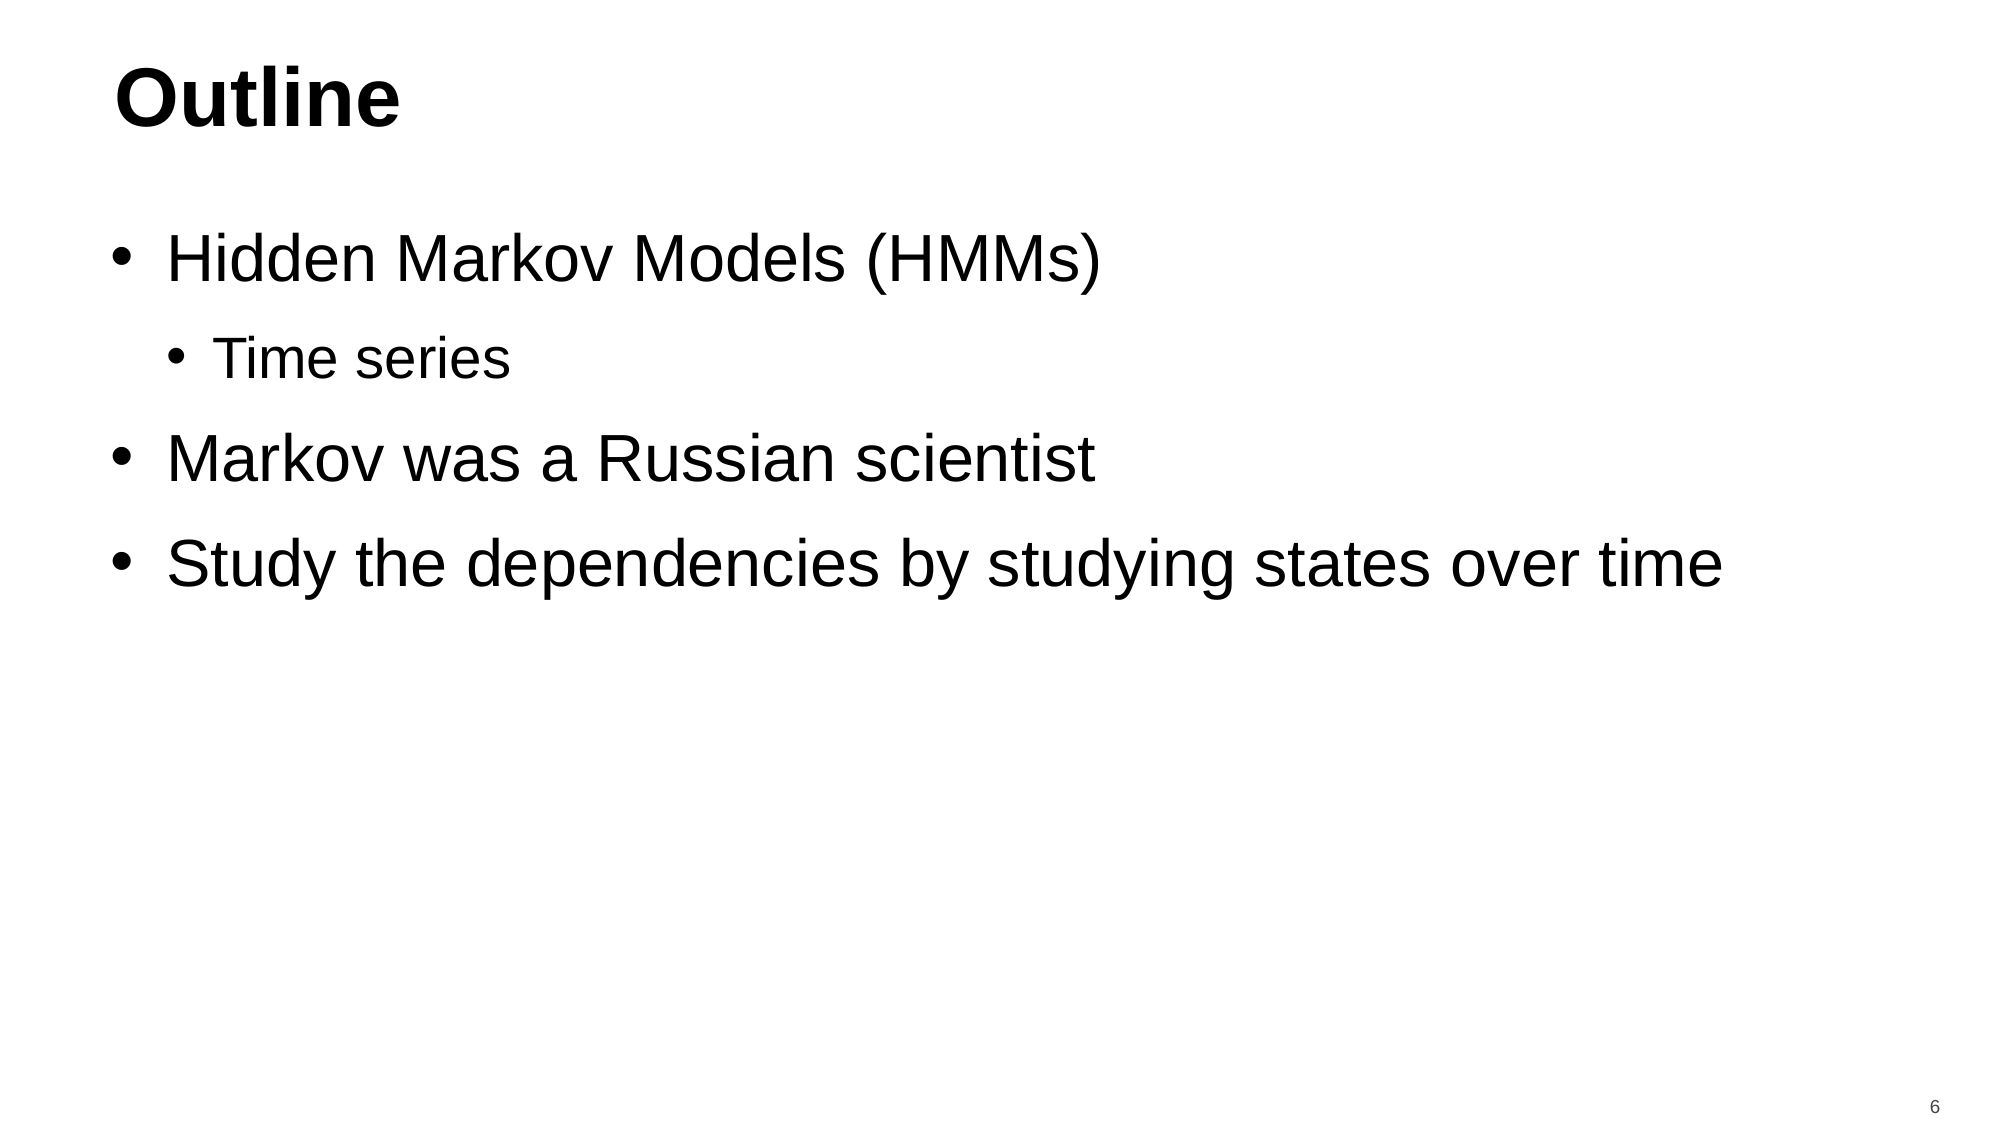

# Outline
Hidden Markov Models (HMMs)
Time series
Markov was a Russian scientist
Study the dependencies by studying states over time
6